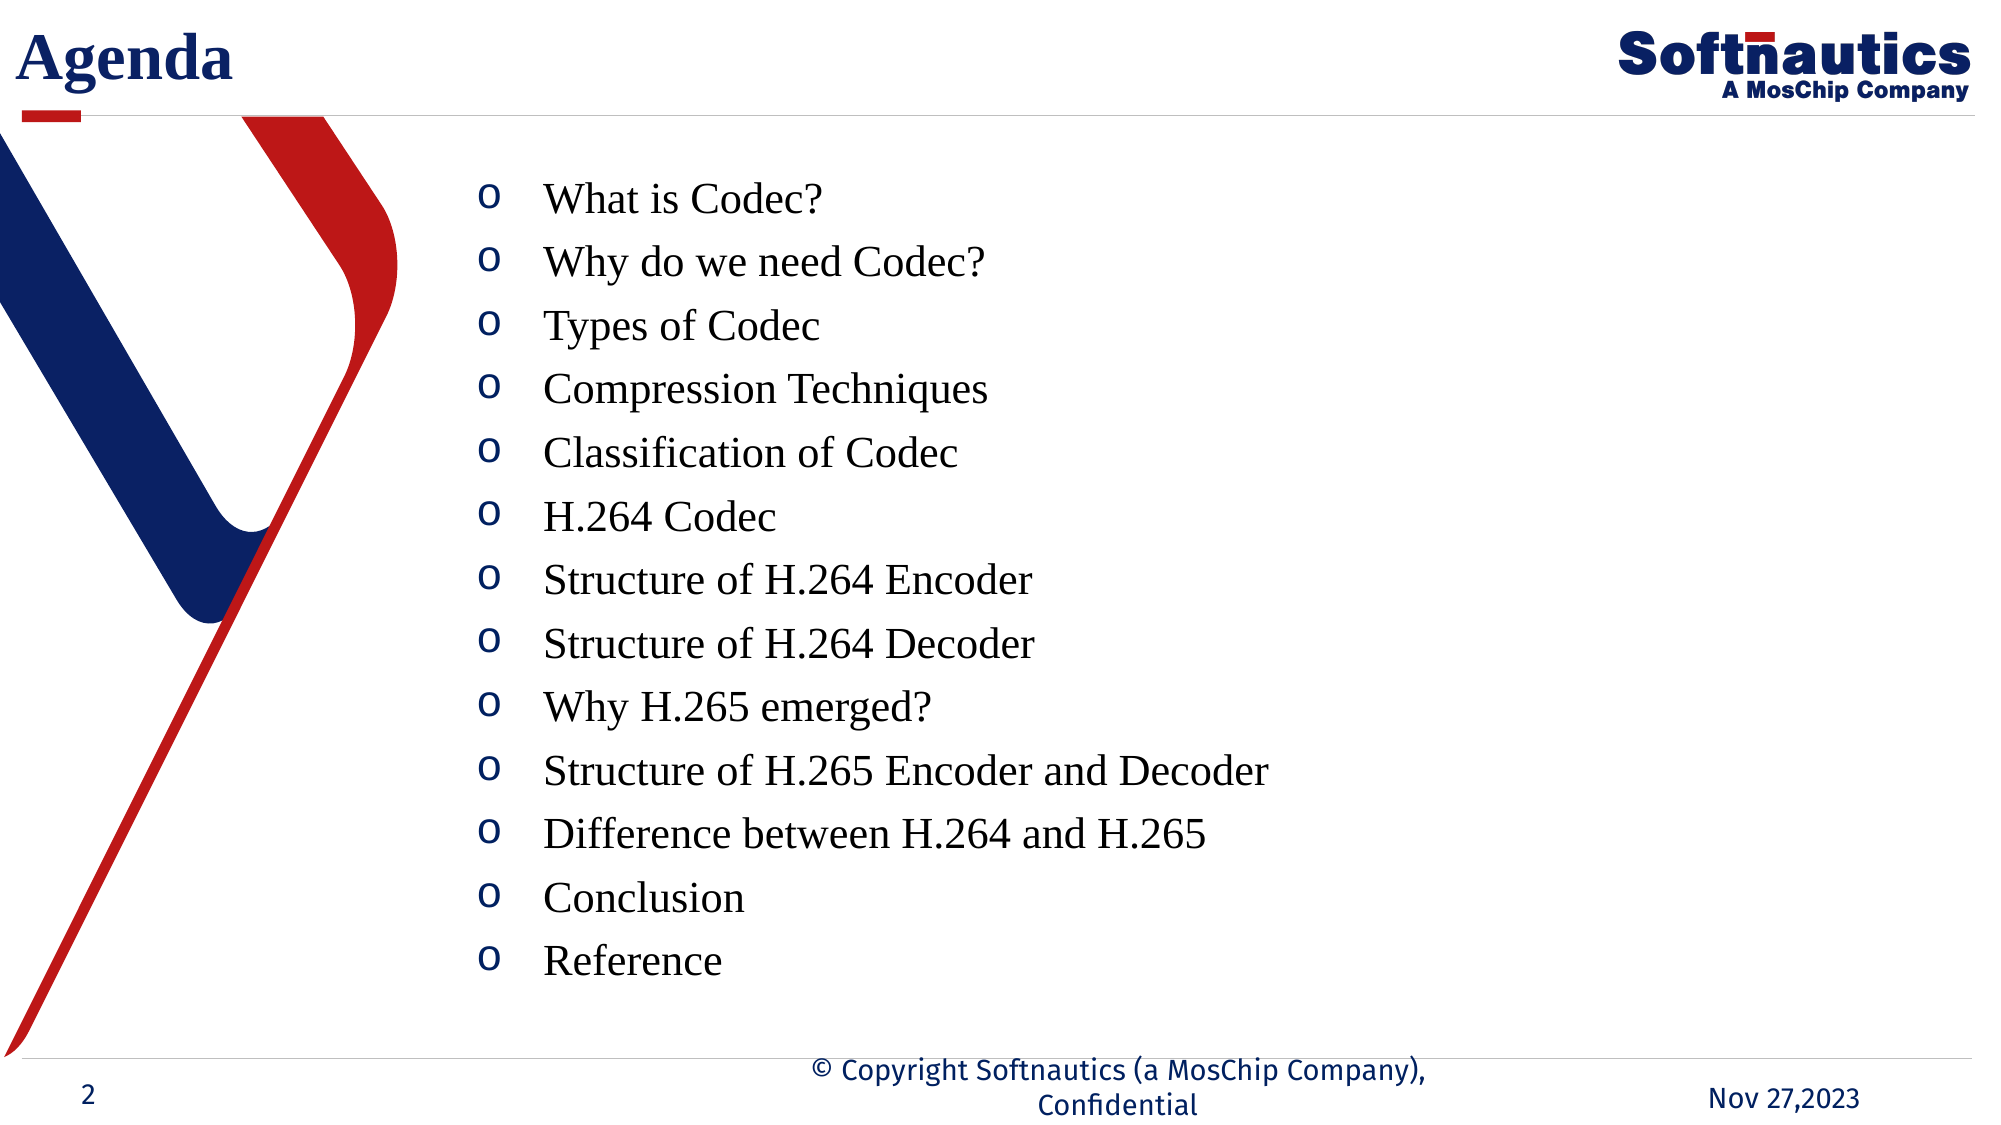

# Agenda

What is Codec?
Why do we need Codec?
Types of Codec
Compression Techniques
Classification of Codec
H.264 Codec
Structure of H.264 Encoder
Structure of H.264 Decoder
Why H.265 emerged?
Structure of H.265 Encoder and Decoder
Difference between H.264 and H.265
Conclusion
Reference
© Copyright Softnautics (a MosChip Company), Confidential
2
June 12, 2023
Nov 27,2023